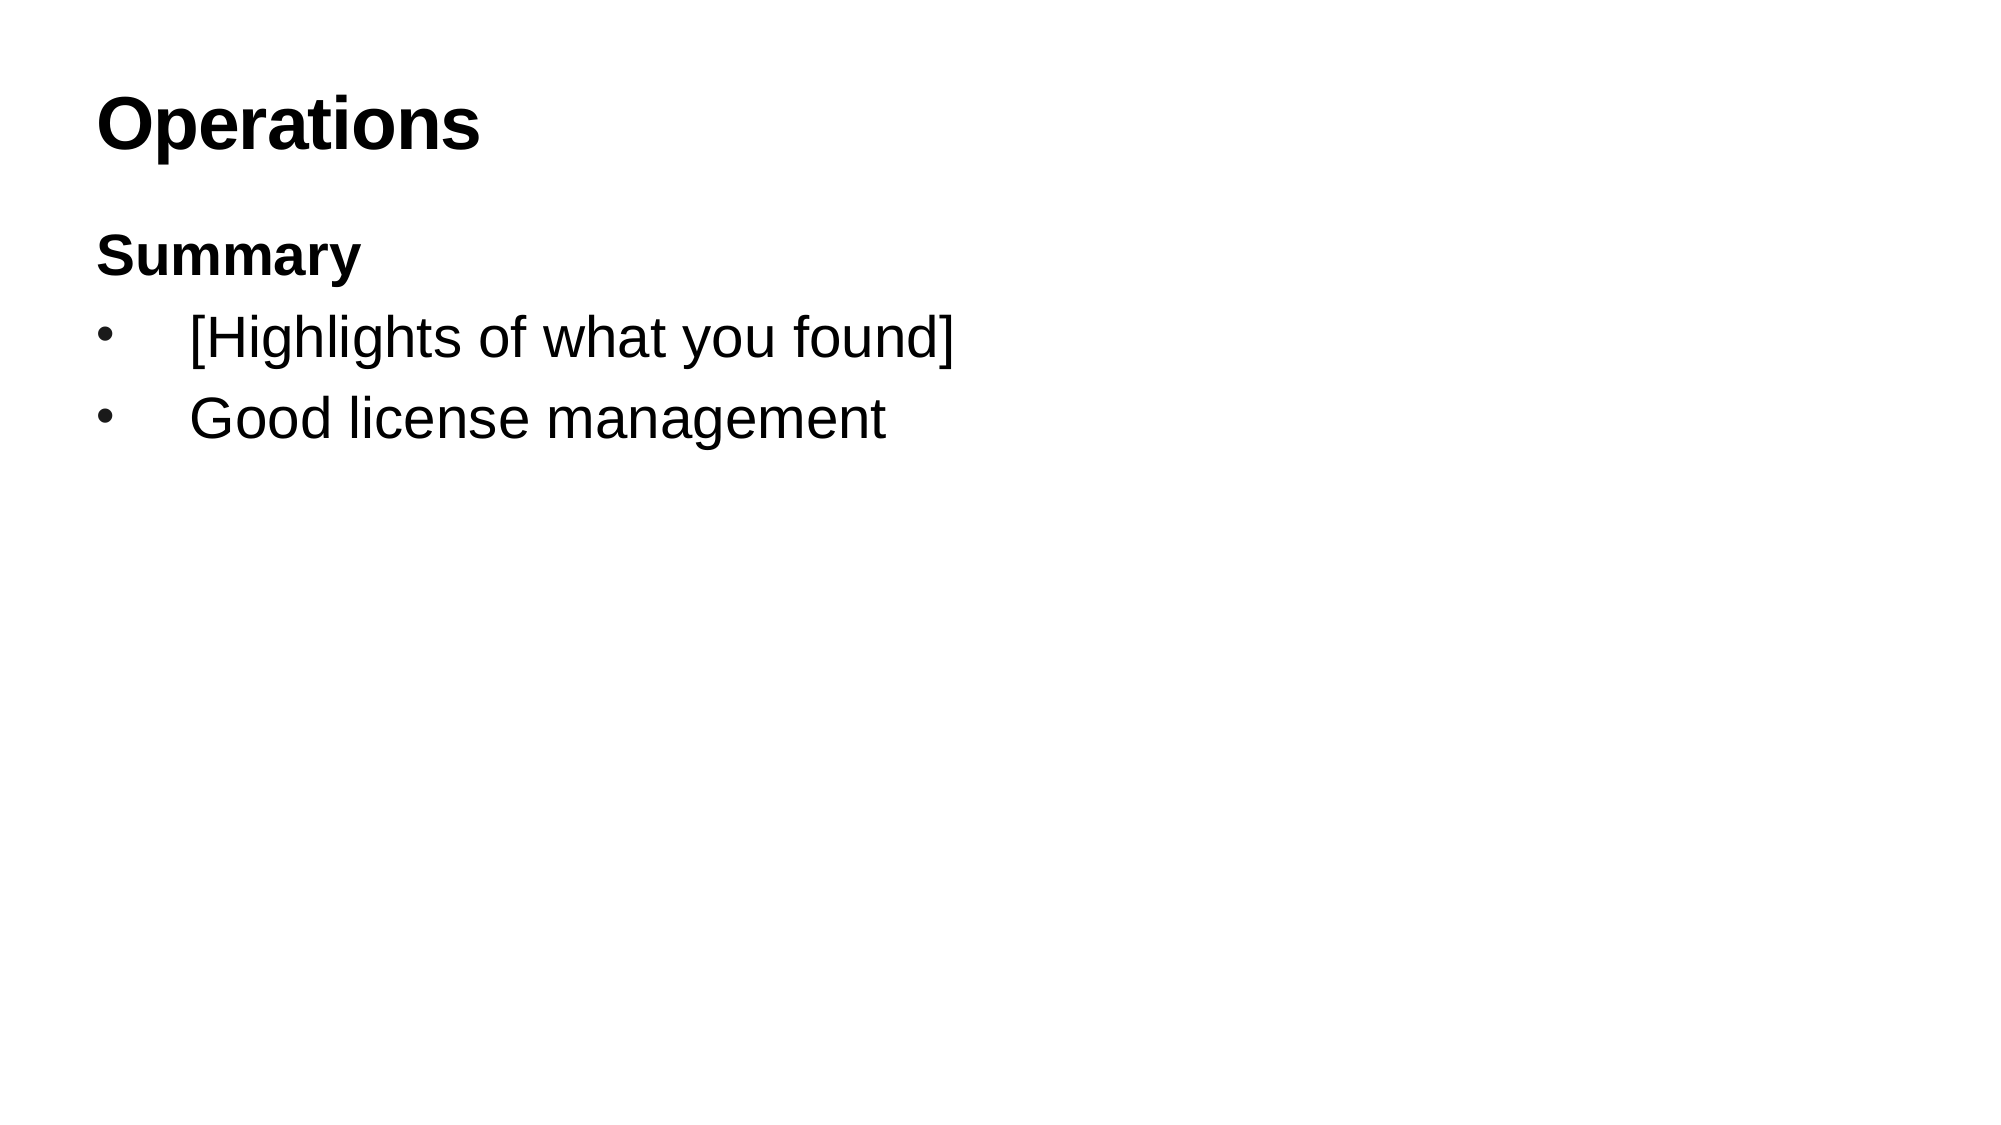

# Operations
Summary
[Highlights of what you found]
Good license management